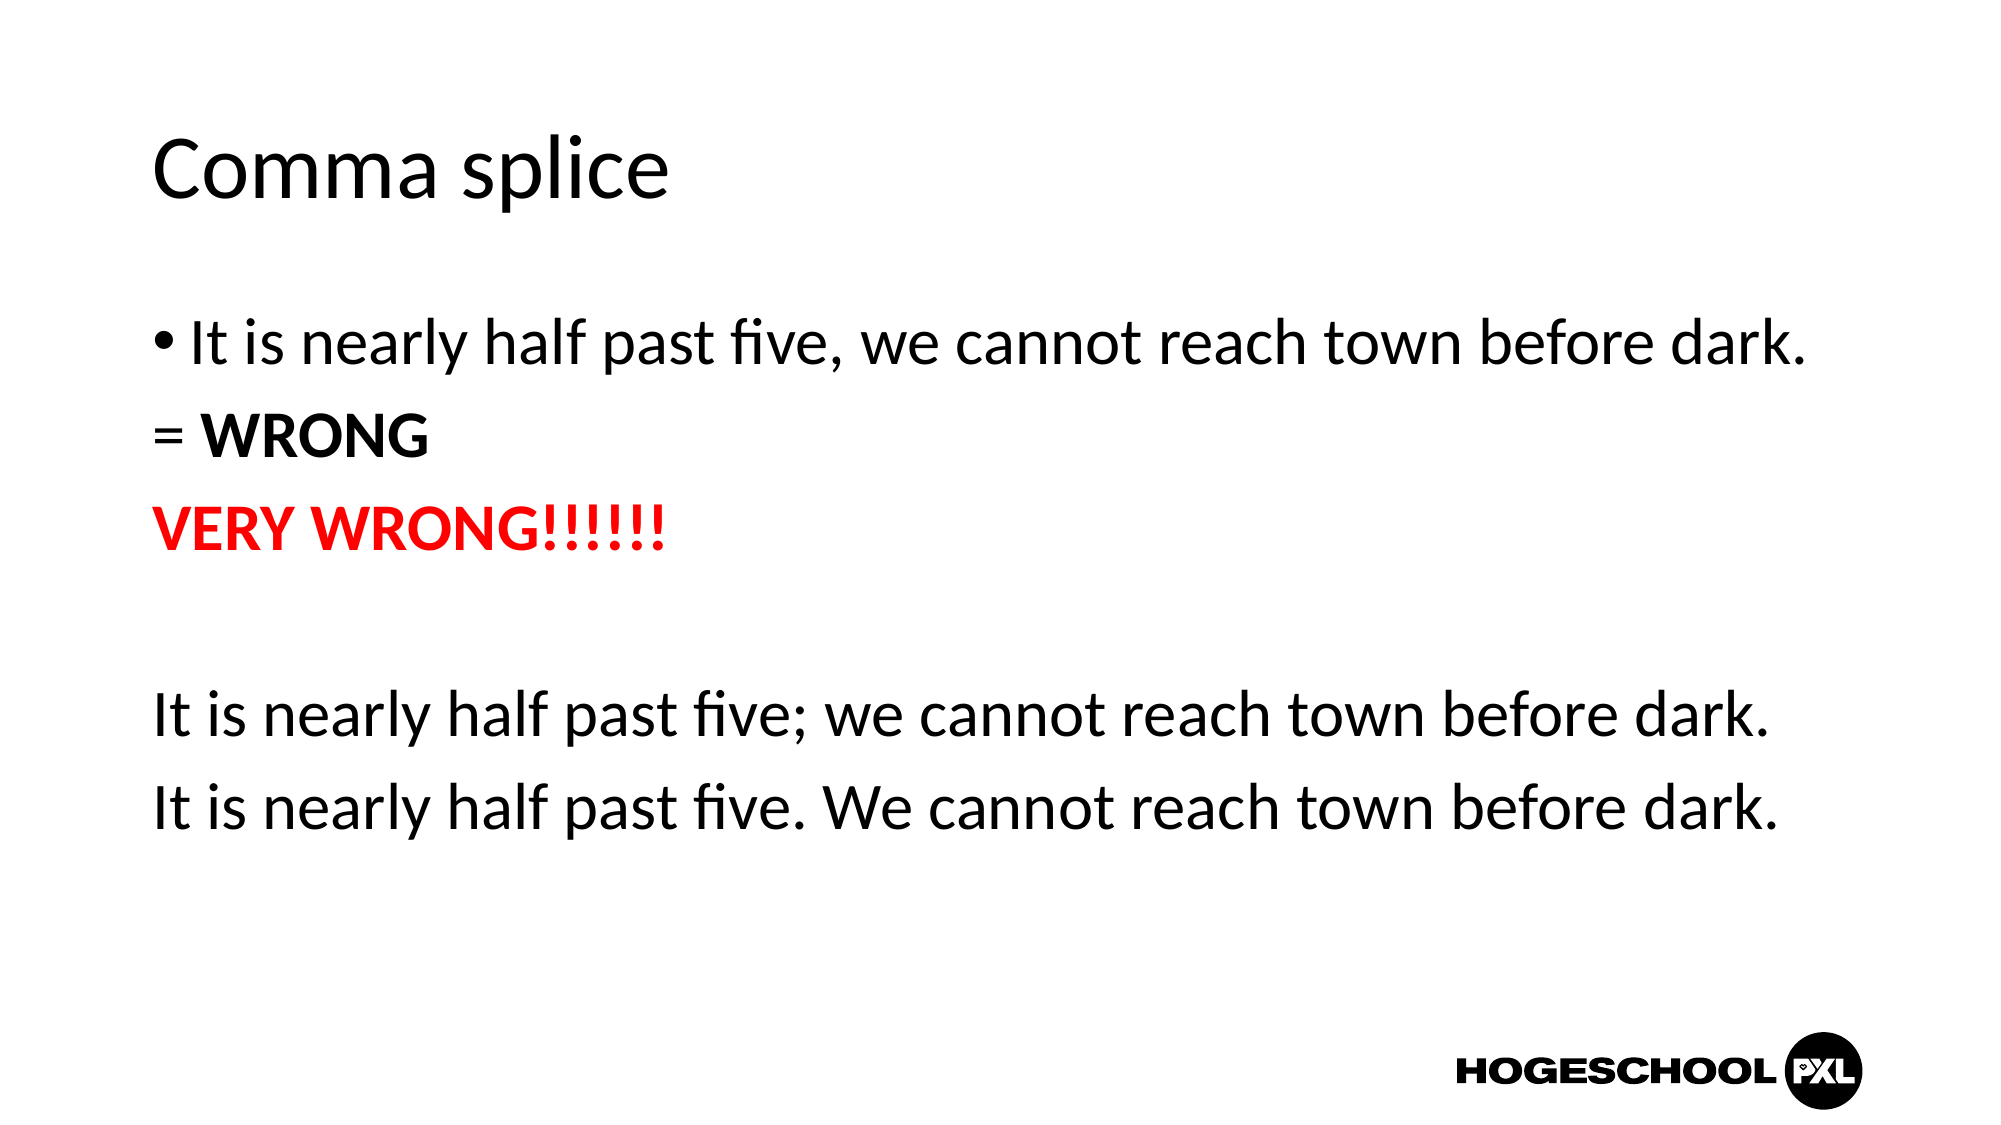

# Comma splice
It is nearly half past five, we cannot reach town before dark.
= WRONG
VERY WRONG!!!!!!

It is nearly half past five; we cannot reach town before dark.
It is nearly half past five. We cannot reach town before dark.